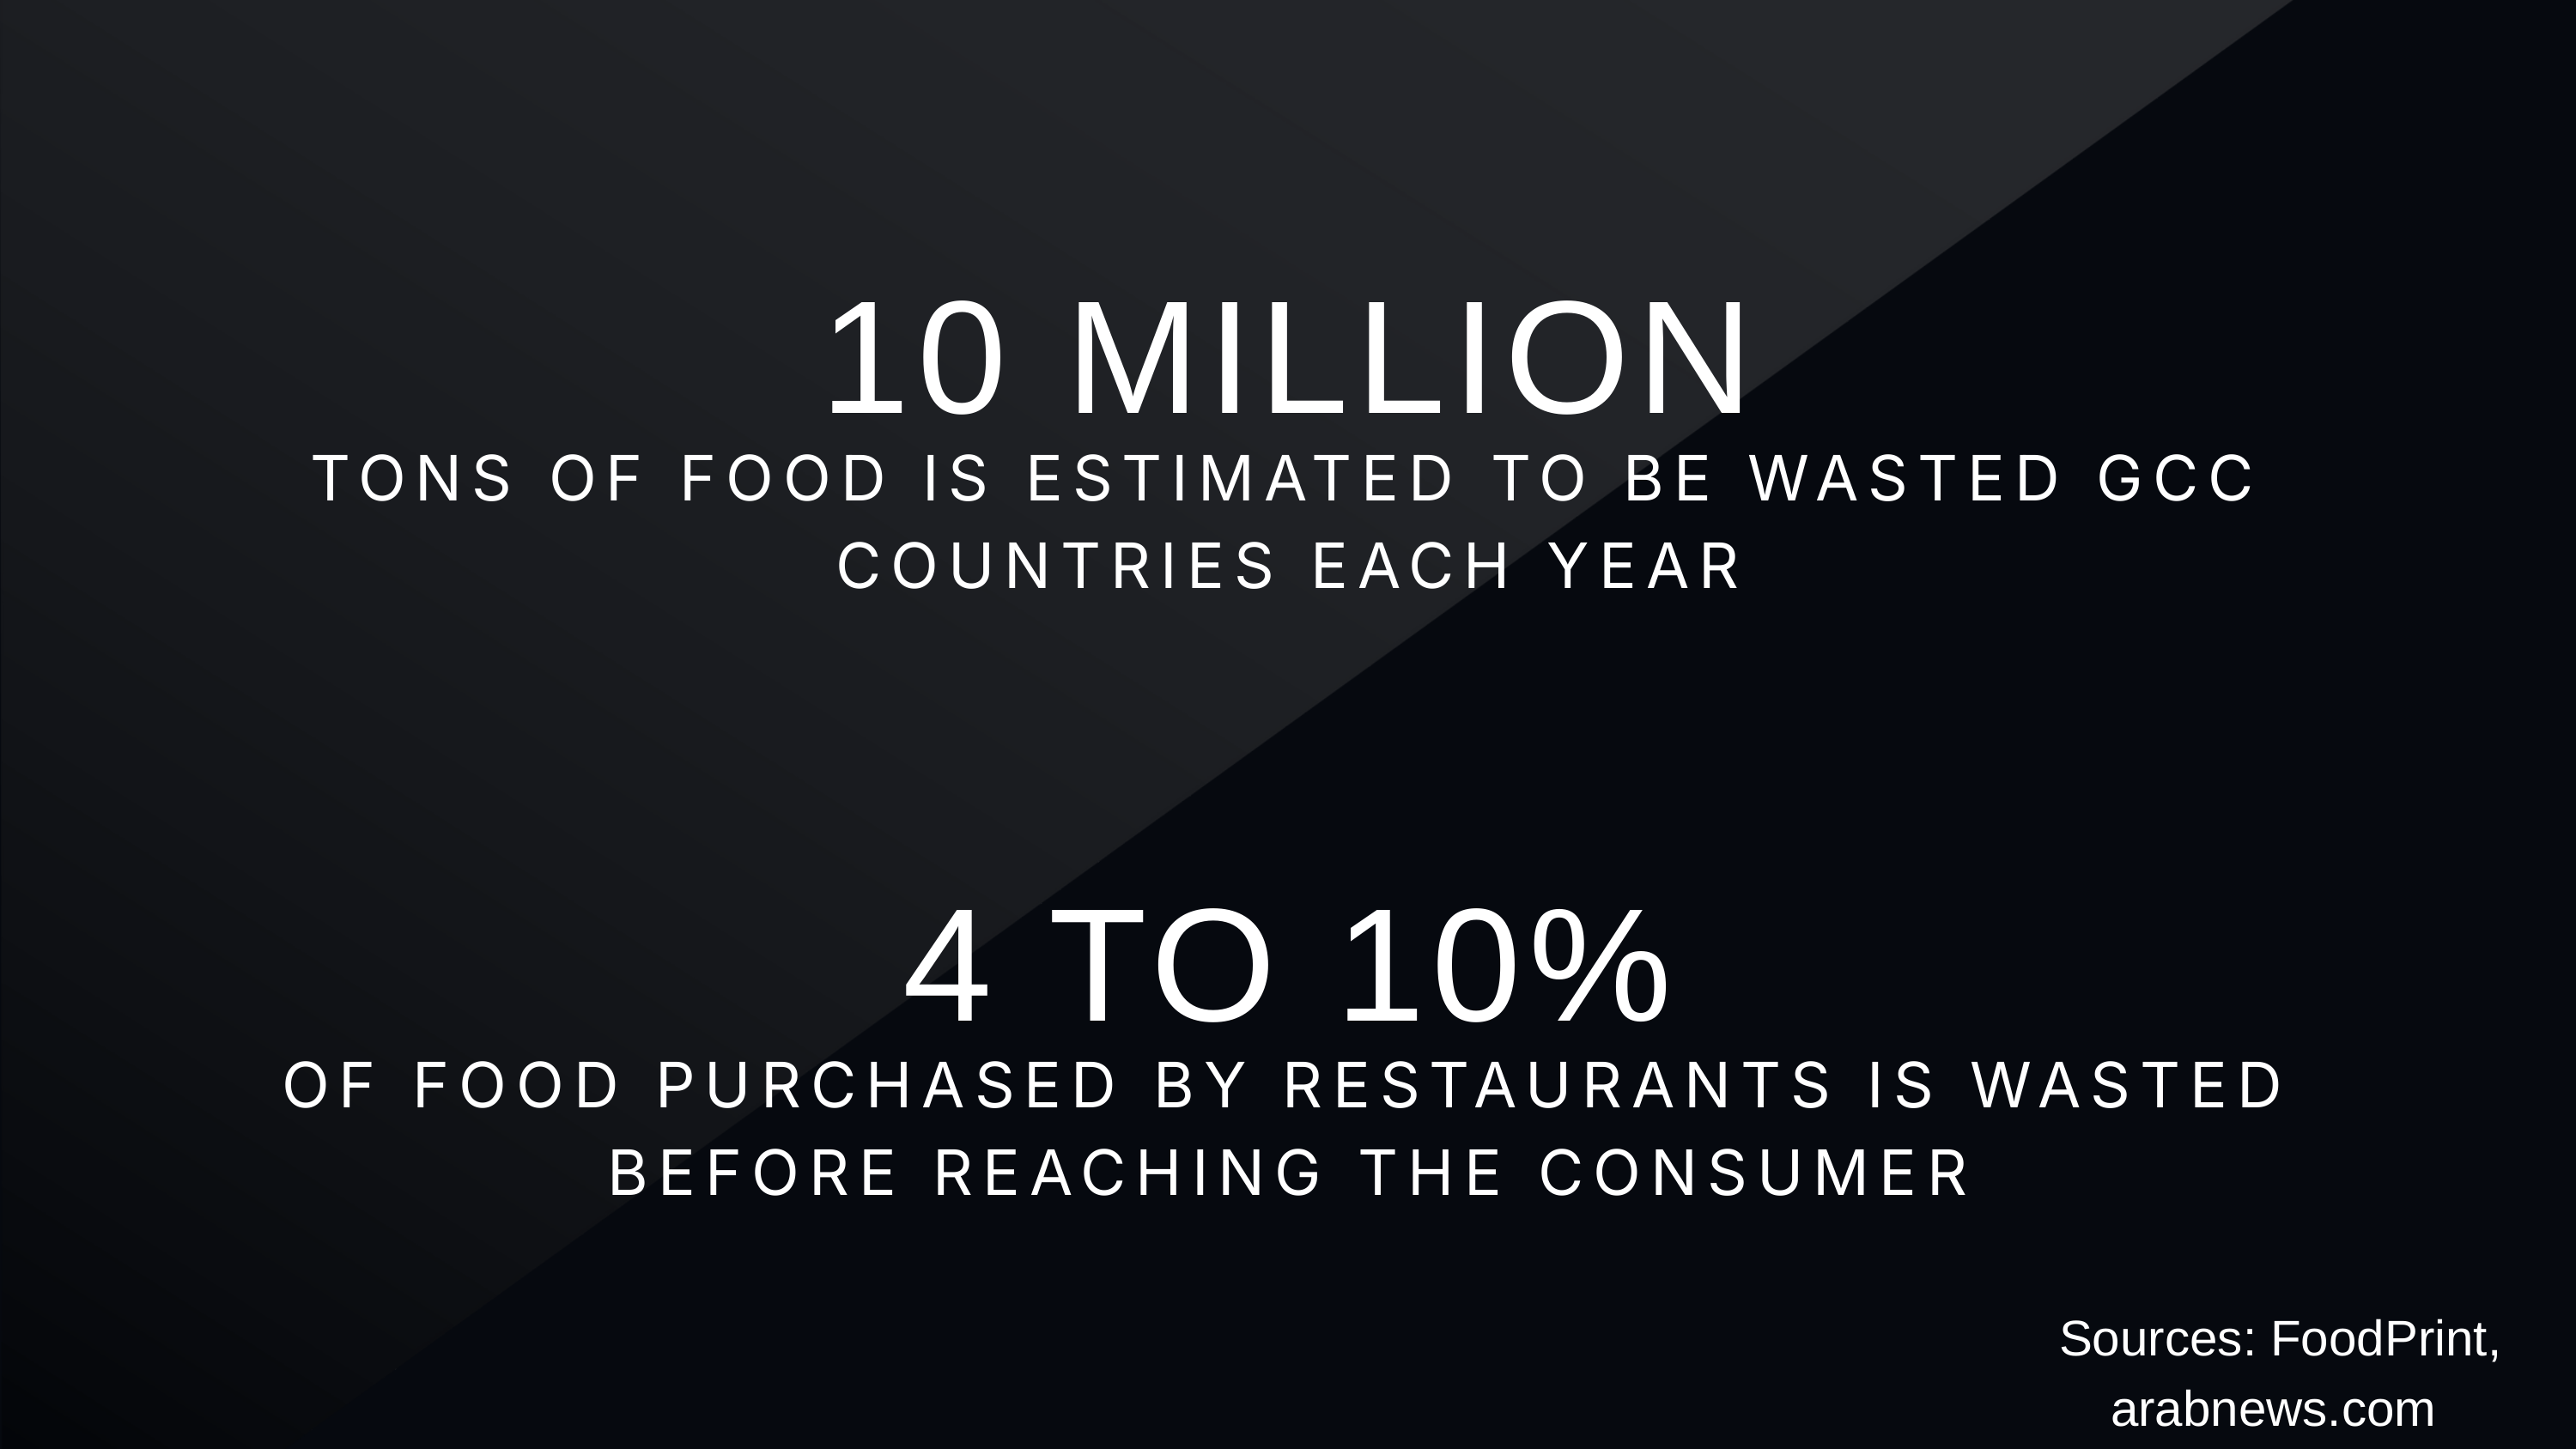

10 MILLION
TONS OF FOOD IS ESTIMATED TO BE WASTED GCC COUNTRIES EACH YEAR
4 TO 10%
OF FOOD PURCHASED BY RESTAURANTS IS WASTED BEFORE REACHING THE CONSUMER
Sources: FoodPrint, arabnews.com